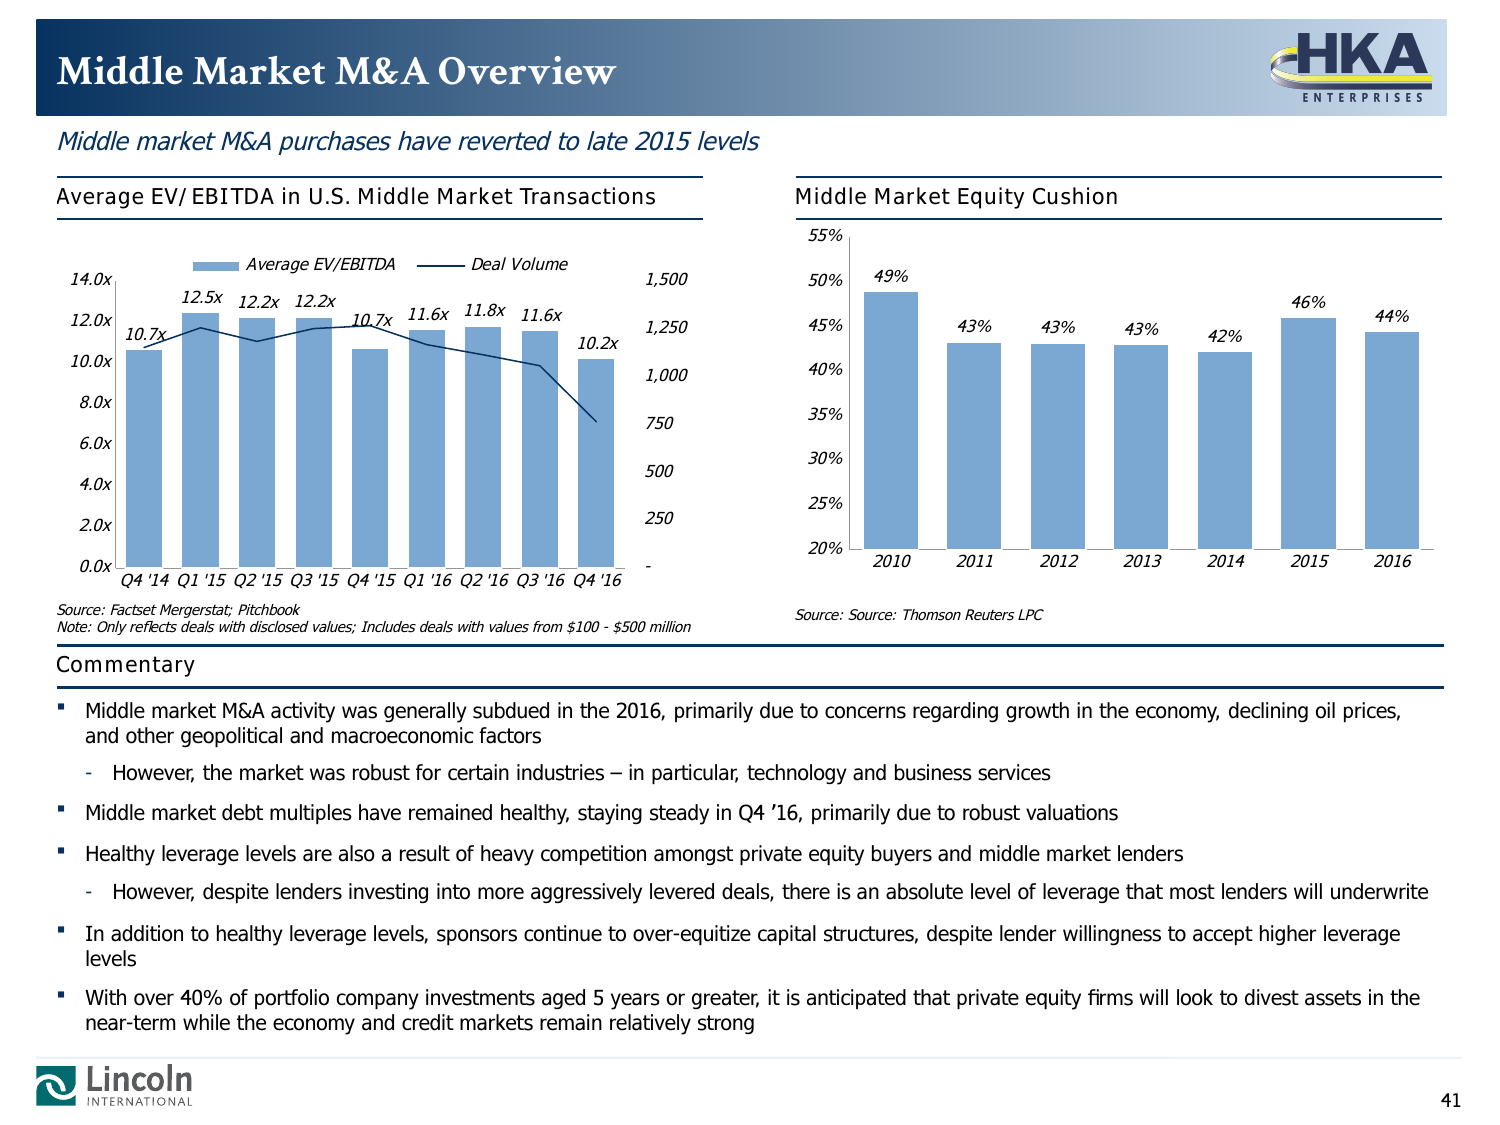

# Middle Market M&A Overview
Middle market M&A purchases have reverted to late 2015 levels
| Average EV/EBITDA in U.S. Middle Market Transactions |
| --- |
| Middle Market Equity Cushion |
| --- |

### Chart

| Category | Average EV/EBITDA | Deal Volume |
|---|---|---|
| Q4 '14 | 10.65 | 1151.0 |
| Q1 '15 | 12.46 | 1254.0 |
| Q2 '15 | 12.21 | 1183.0 |
| Q3 '15 | 12.24 | 1250.0 |
| Q4 '15 | 10.71 | 1265.0 |
| Q1 '16 | 11.64 | 1166.0 |
| Q2 '16 | 11.8 | 1113.0 |
| Q3 '16 | 11.6 | 1056.0 |
| Q4 '16 | 10.22 | 763.0 |

### Chart

| Category | Equity Contributions  |
|---|---|
| 2010 | 0.4890160291624128 |
| 2011 | 0.43246520317921877 |
| 2012 | 0.43146785979213825 |
| 2013 | 0.4301862775771972 |
| 2014 | 0.422 |
| 2015 | 0.46 |
| 2016 | 0.444 |
Source: Factset Mergerstat; Pitchbook
Note: Only reflects deals with disclosed values; Includes deals with values from $100 - $500 million
Source: Source: Thomson Reuters LPC

| Commentary |
| --- |
Middle market M&A activity was generally subdued in the 2016, primarily due to concerns regarding growth in the economy, declining oil prices, and other geopolitical and macroeconomic factors
However, the market was robust for certain industries – in particular, technology and business services
Middle market debt multiples have remained healthy, staying steady in Q4 ’16, primarily due to robust valuations
Healthy leverage levels are also a result of heavy competition amongst private equity buyers and middle market lenders
However, despite lenders investing into more aggressively levered deals, there is an absolute level of leverage that most lenders will underwrite
In addition to healthy leverage levels, sponsors continue to over-equitize capital structures, despite lender willingness to accept higher leverage levels
With over 40% of portfolio company investments aged 5 years or greater, it is anticipated that private equity firms will look to divest assets in the near-term while the economy and credit markets remain relatively strong
41